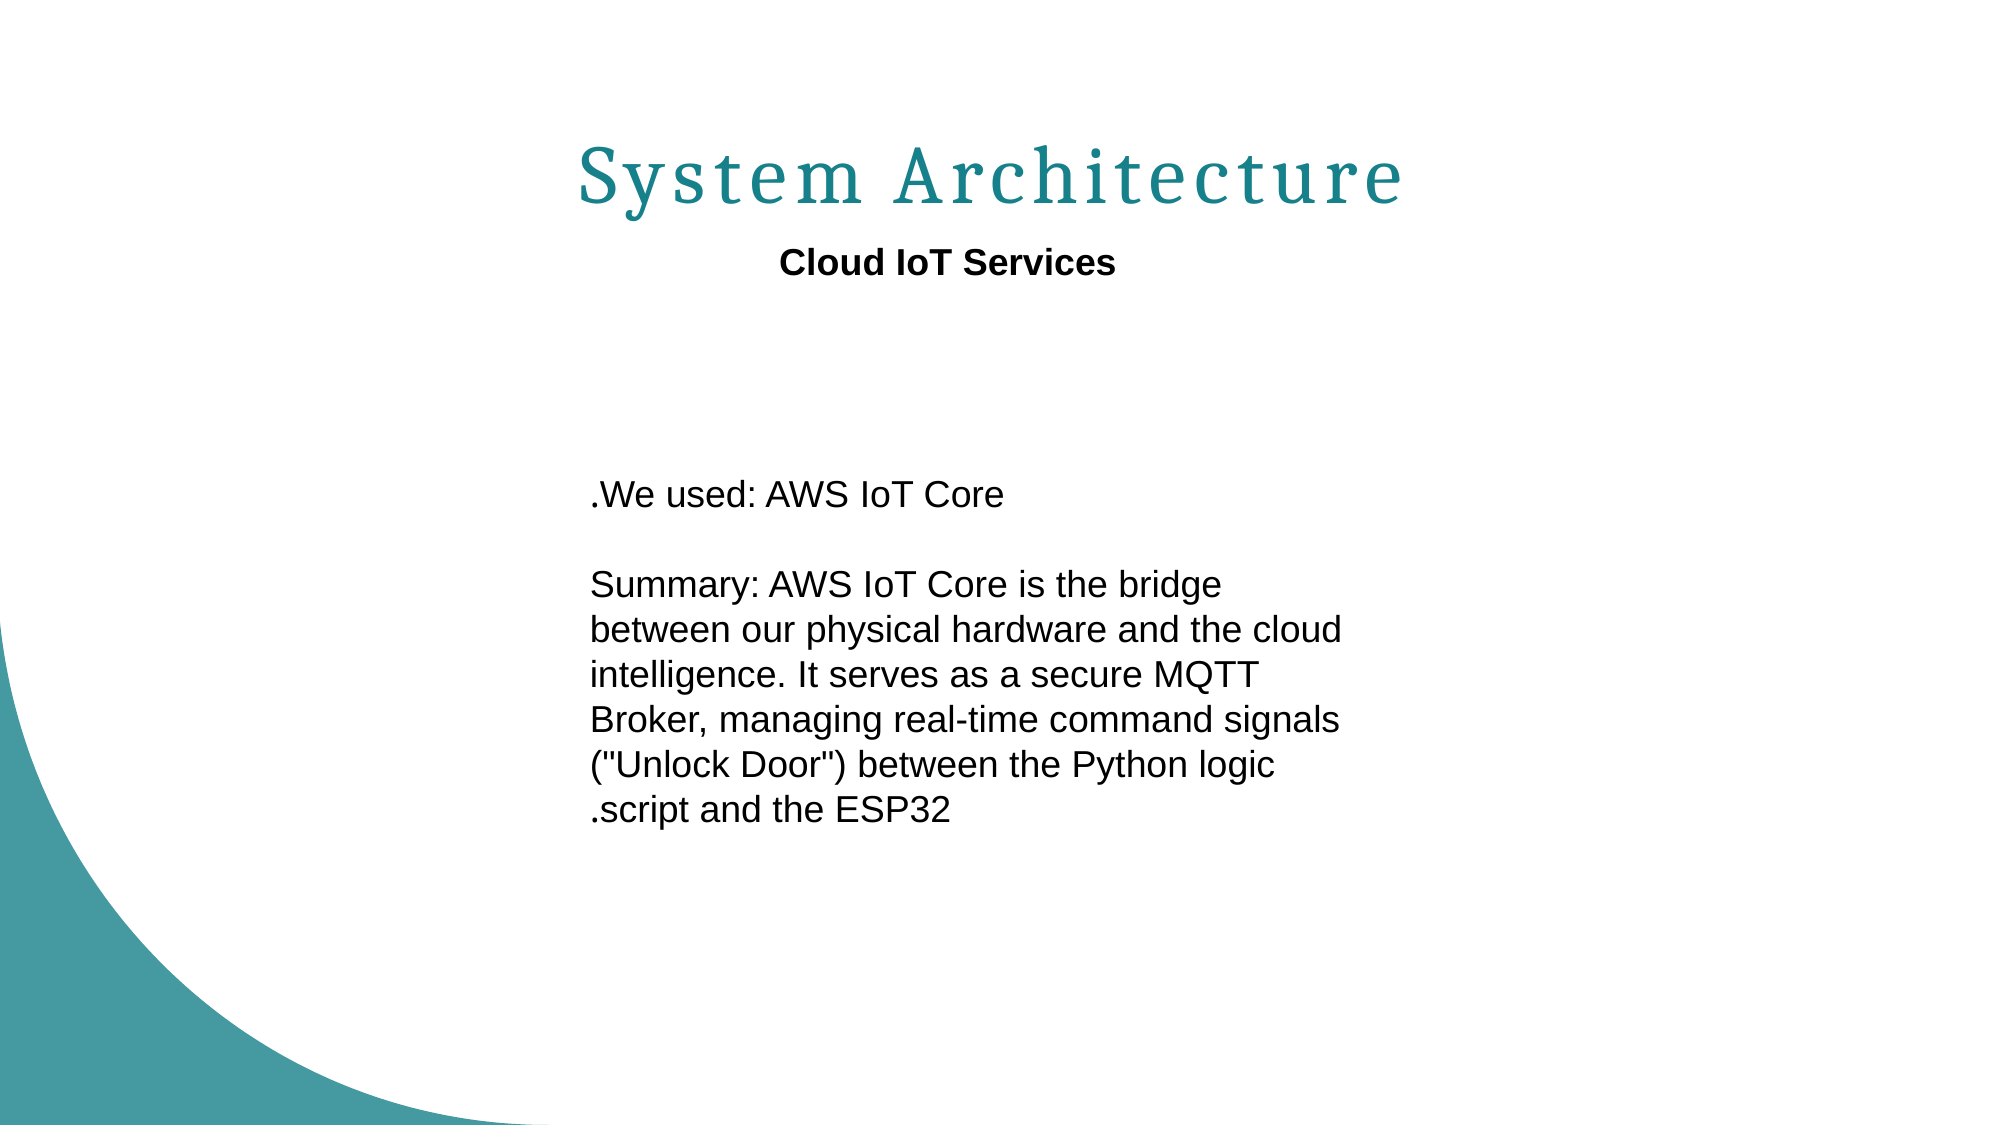

# System Architecture
Cloud IoT Services
We used: AWS IoT Core.

Summary: AWS IoT Core is the bridge between our physical hardware and the cloud intelligence. It serves as a secure MQTT Broker, managing real-time command signals ("Unlock Door") between the Python logic script and the ESP32.